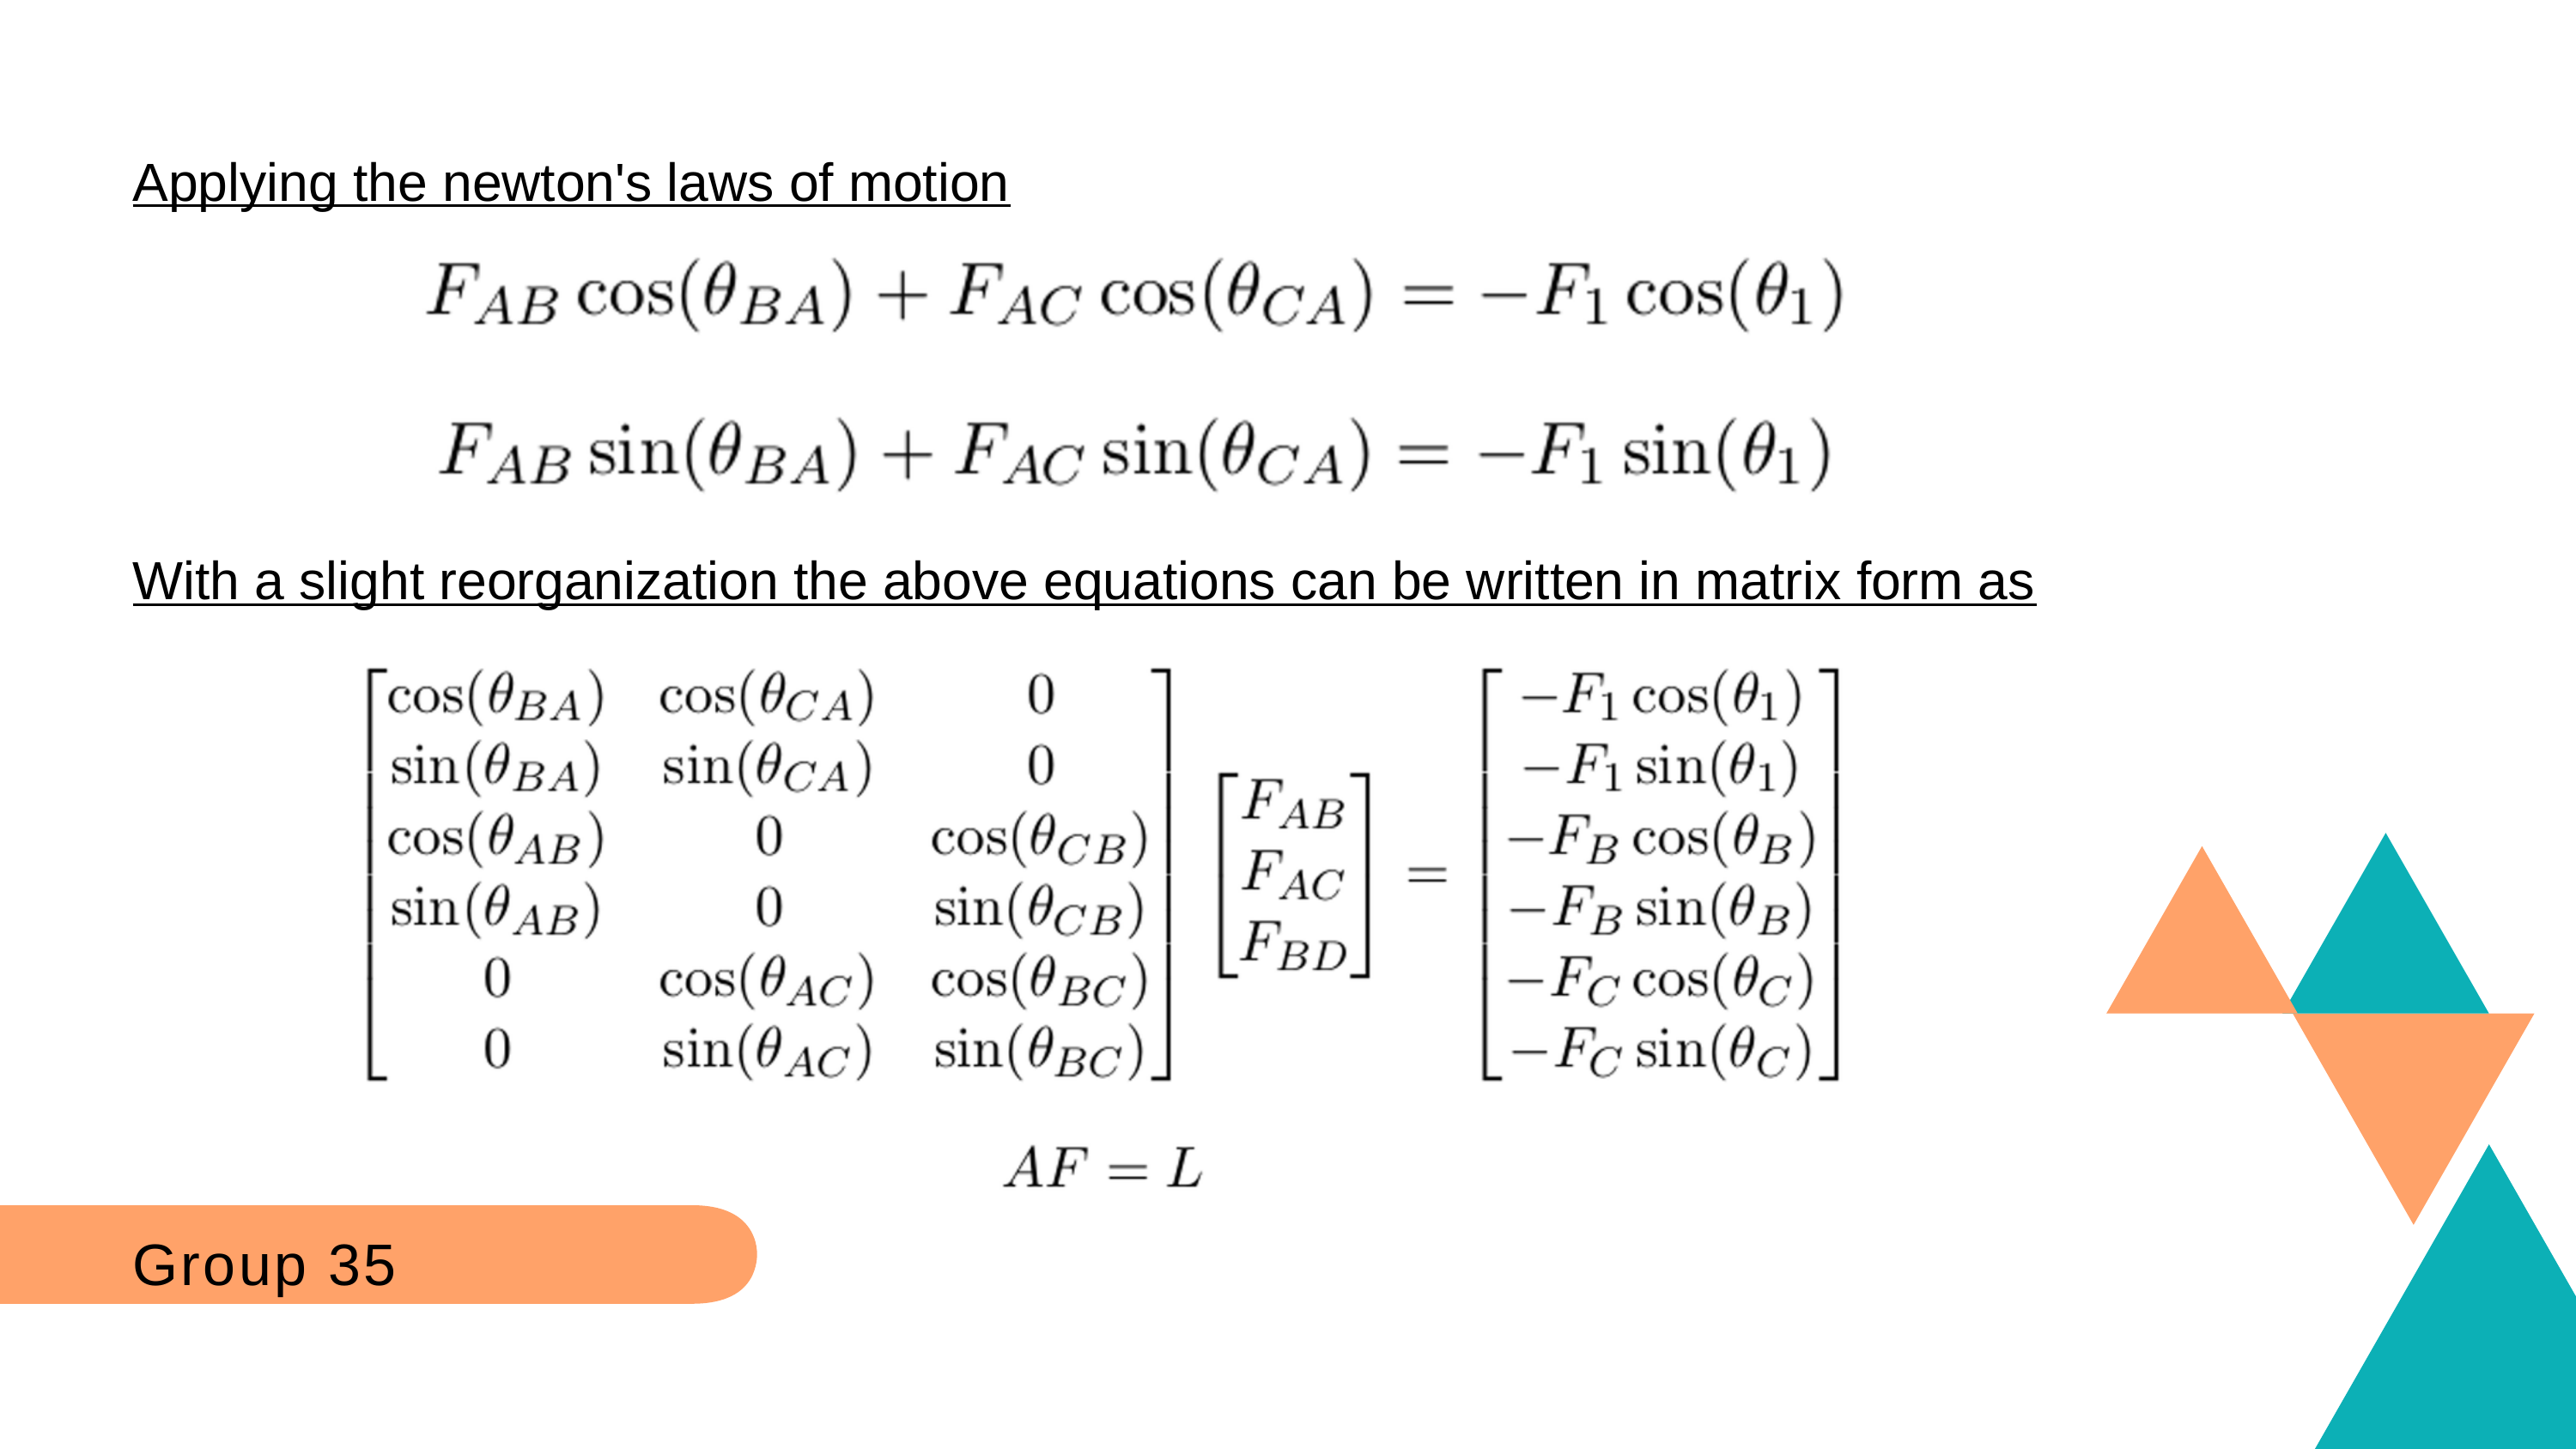

Applying the newton's laws of motion

With a slight reorganization the above equations can be written in matrix form as

Group 35